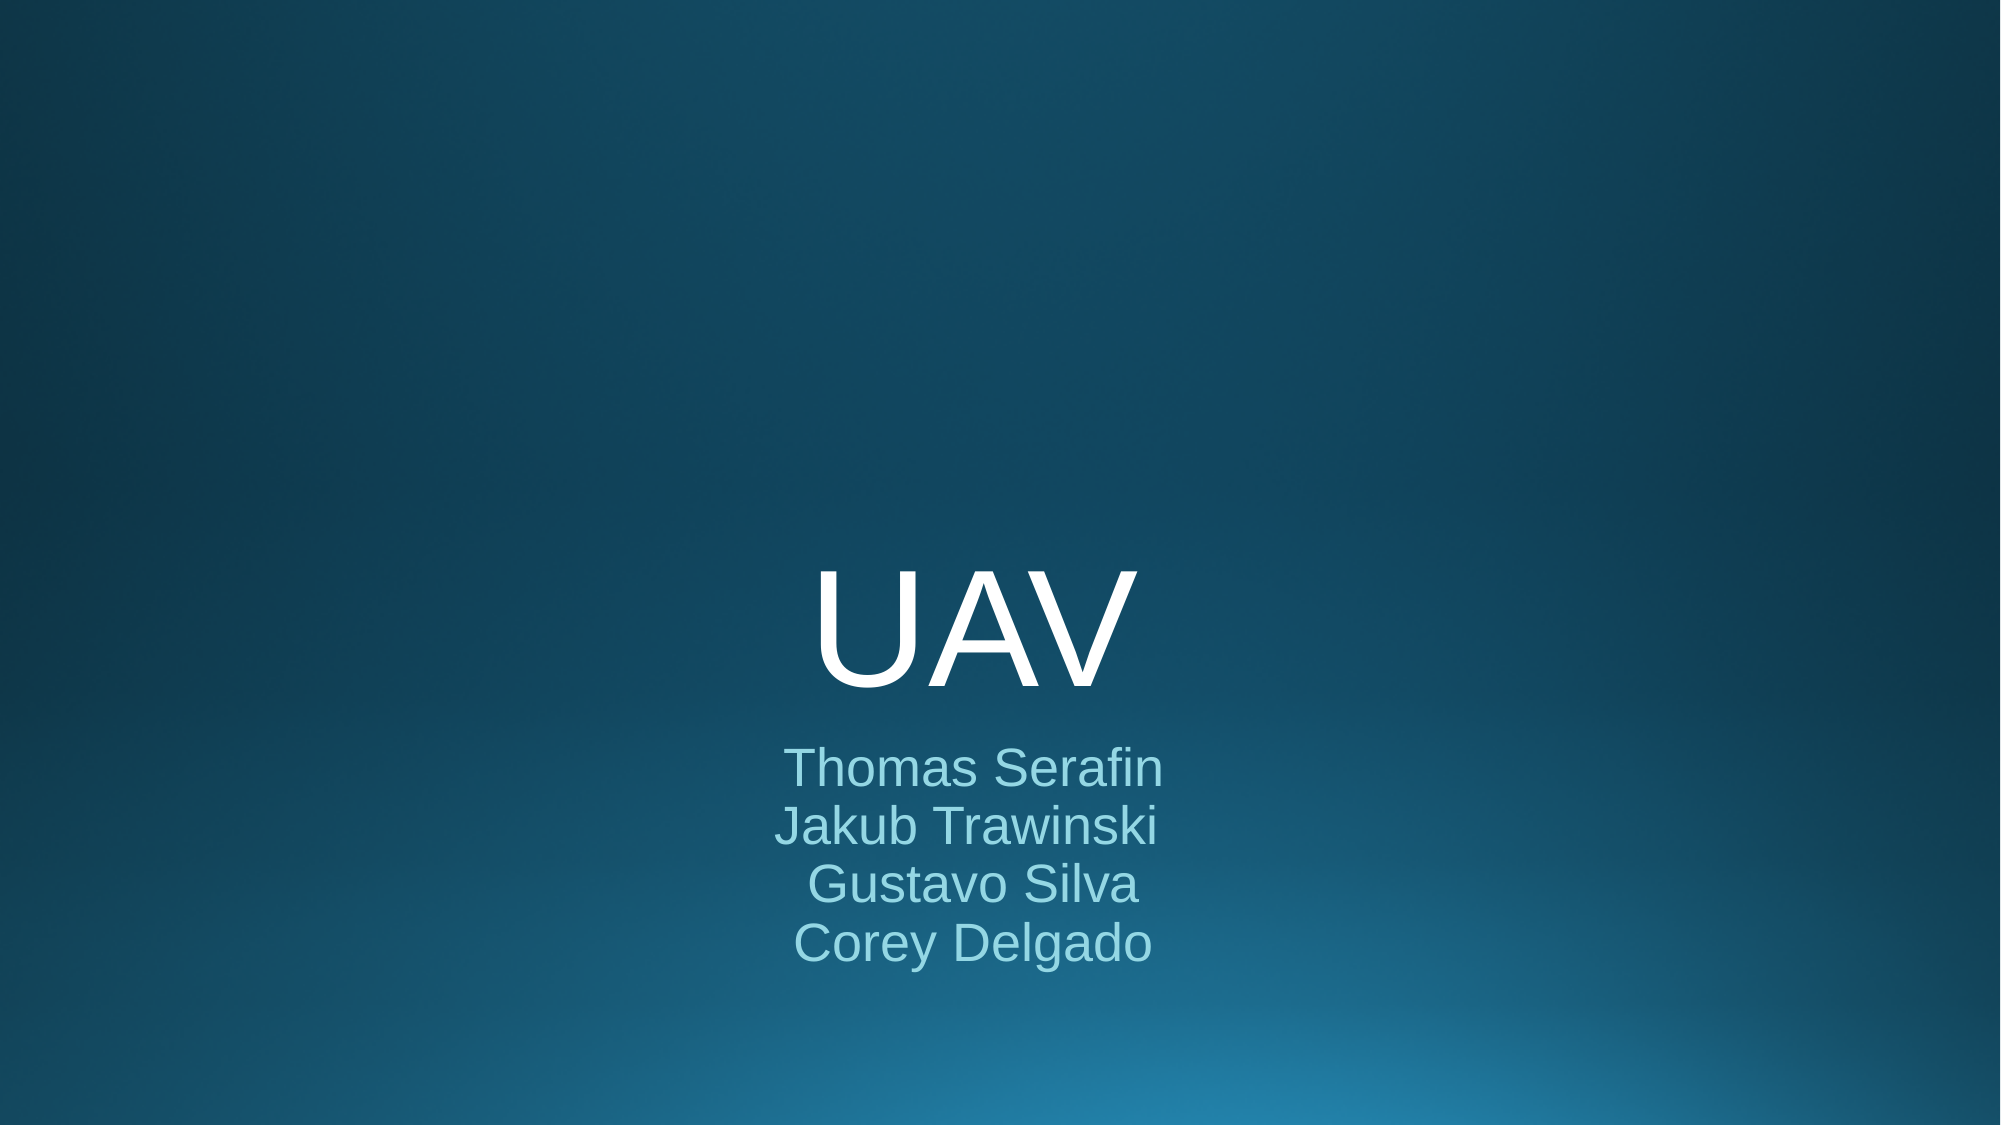

UAV
# Thomas Serafin Jakub Trawinski Gustavo Silva Corey Delgado